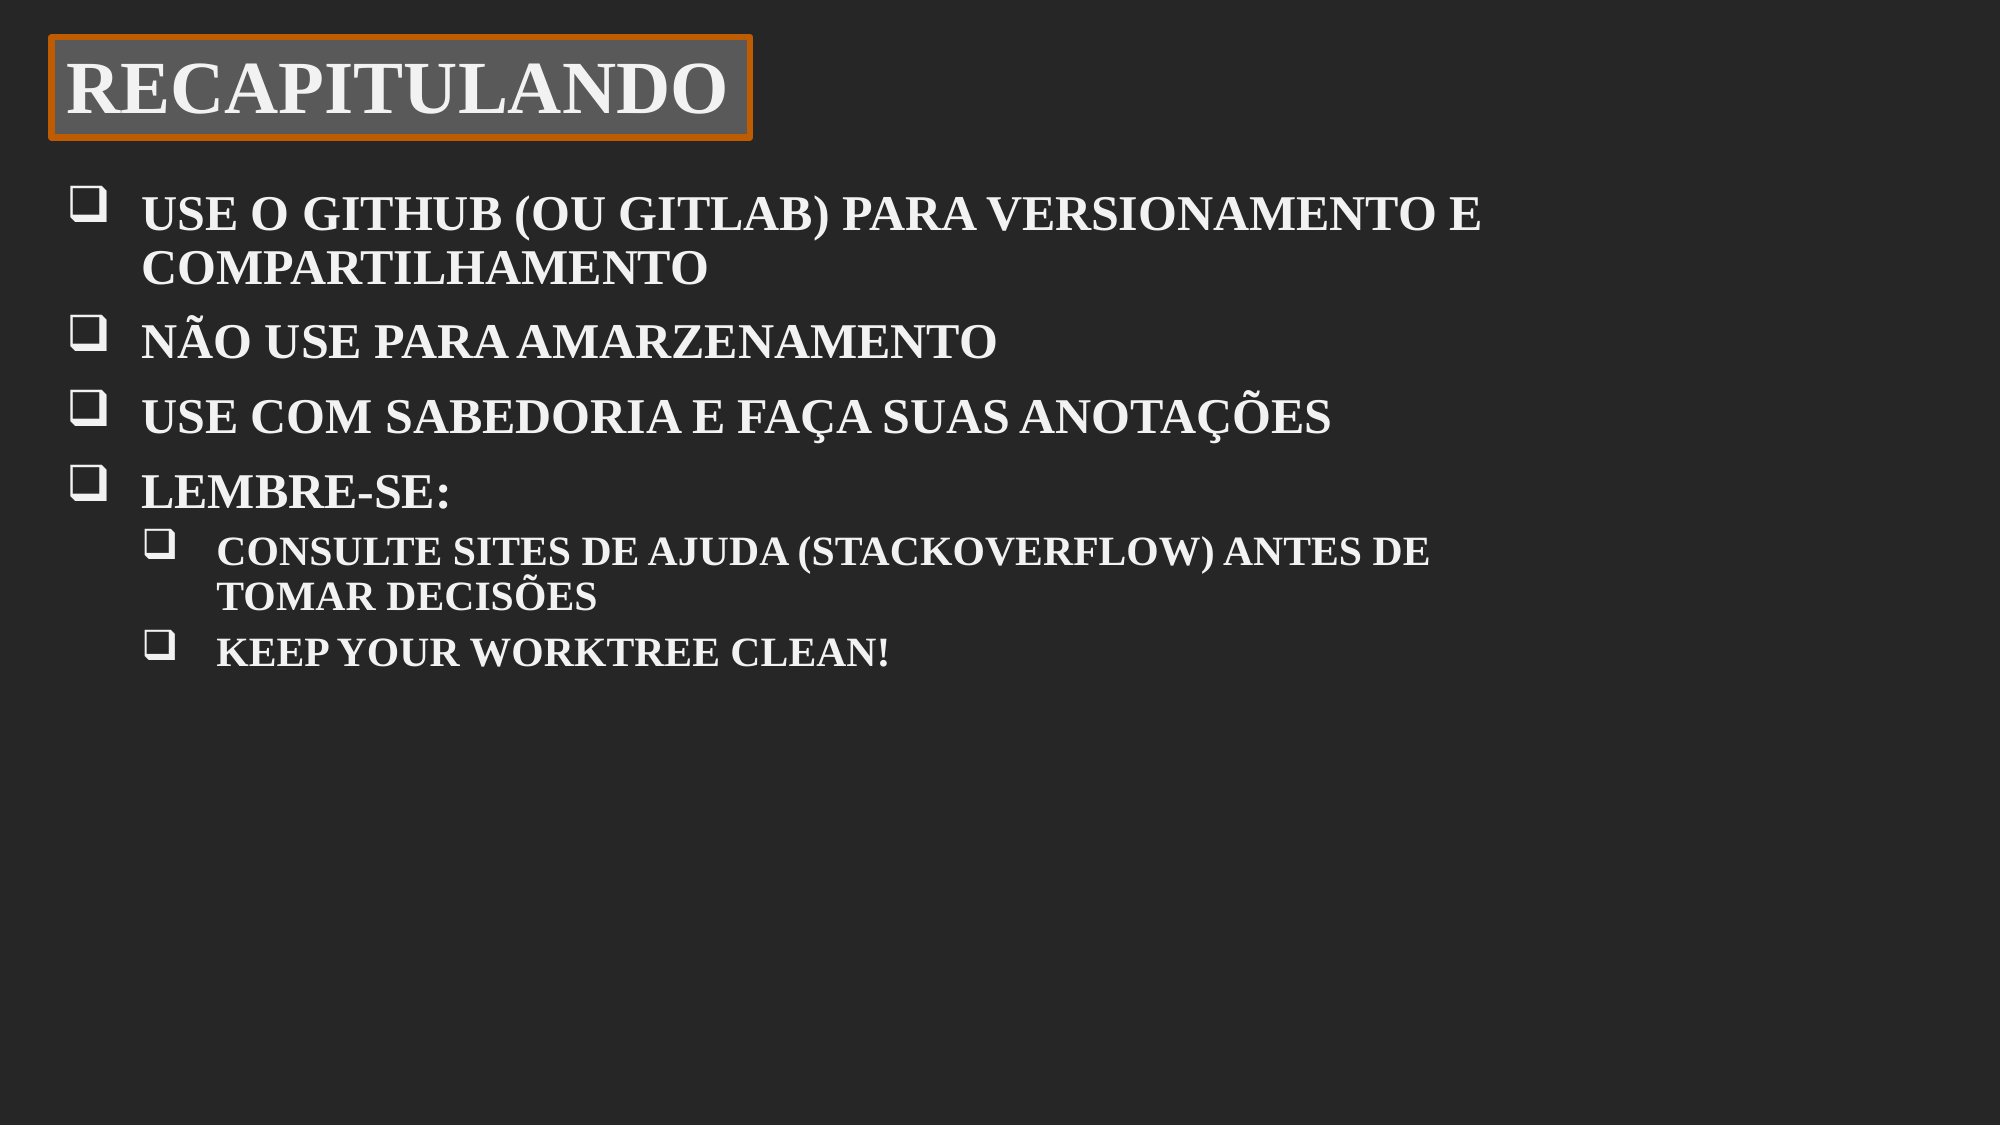

RECAPITULANDO
USE O GITHUB (OU GITLAB) PARA VERSIONAMENTO E COMPARTILHAMENTO
NÃO USE PARA AMARZENAMENTO
USE COM SABEDORIA E FAÇA SUAS ANOTAÇÕES
LEMBRE-SE:
CONSULTE SITES DE AJUDA (STACKOVERFLOW) ANTES DE TOMAR DECISÕES
KEEP YOUR WORKTREE CLEAN!